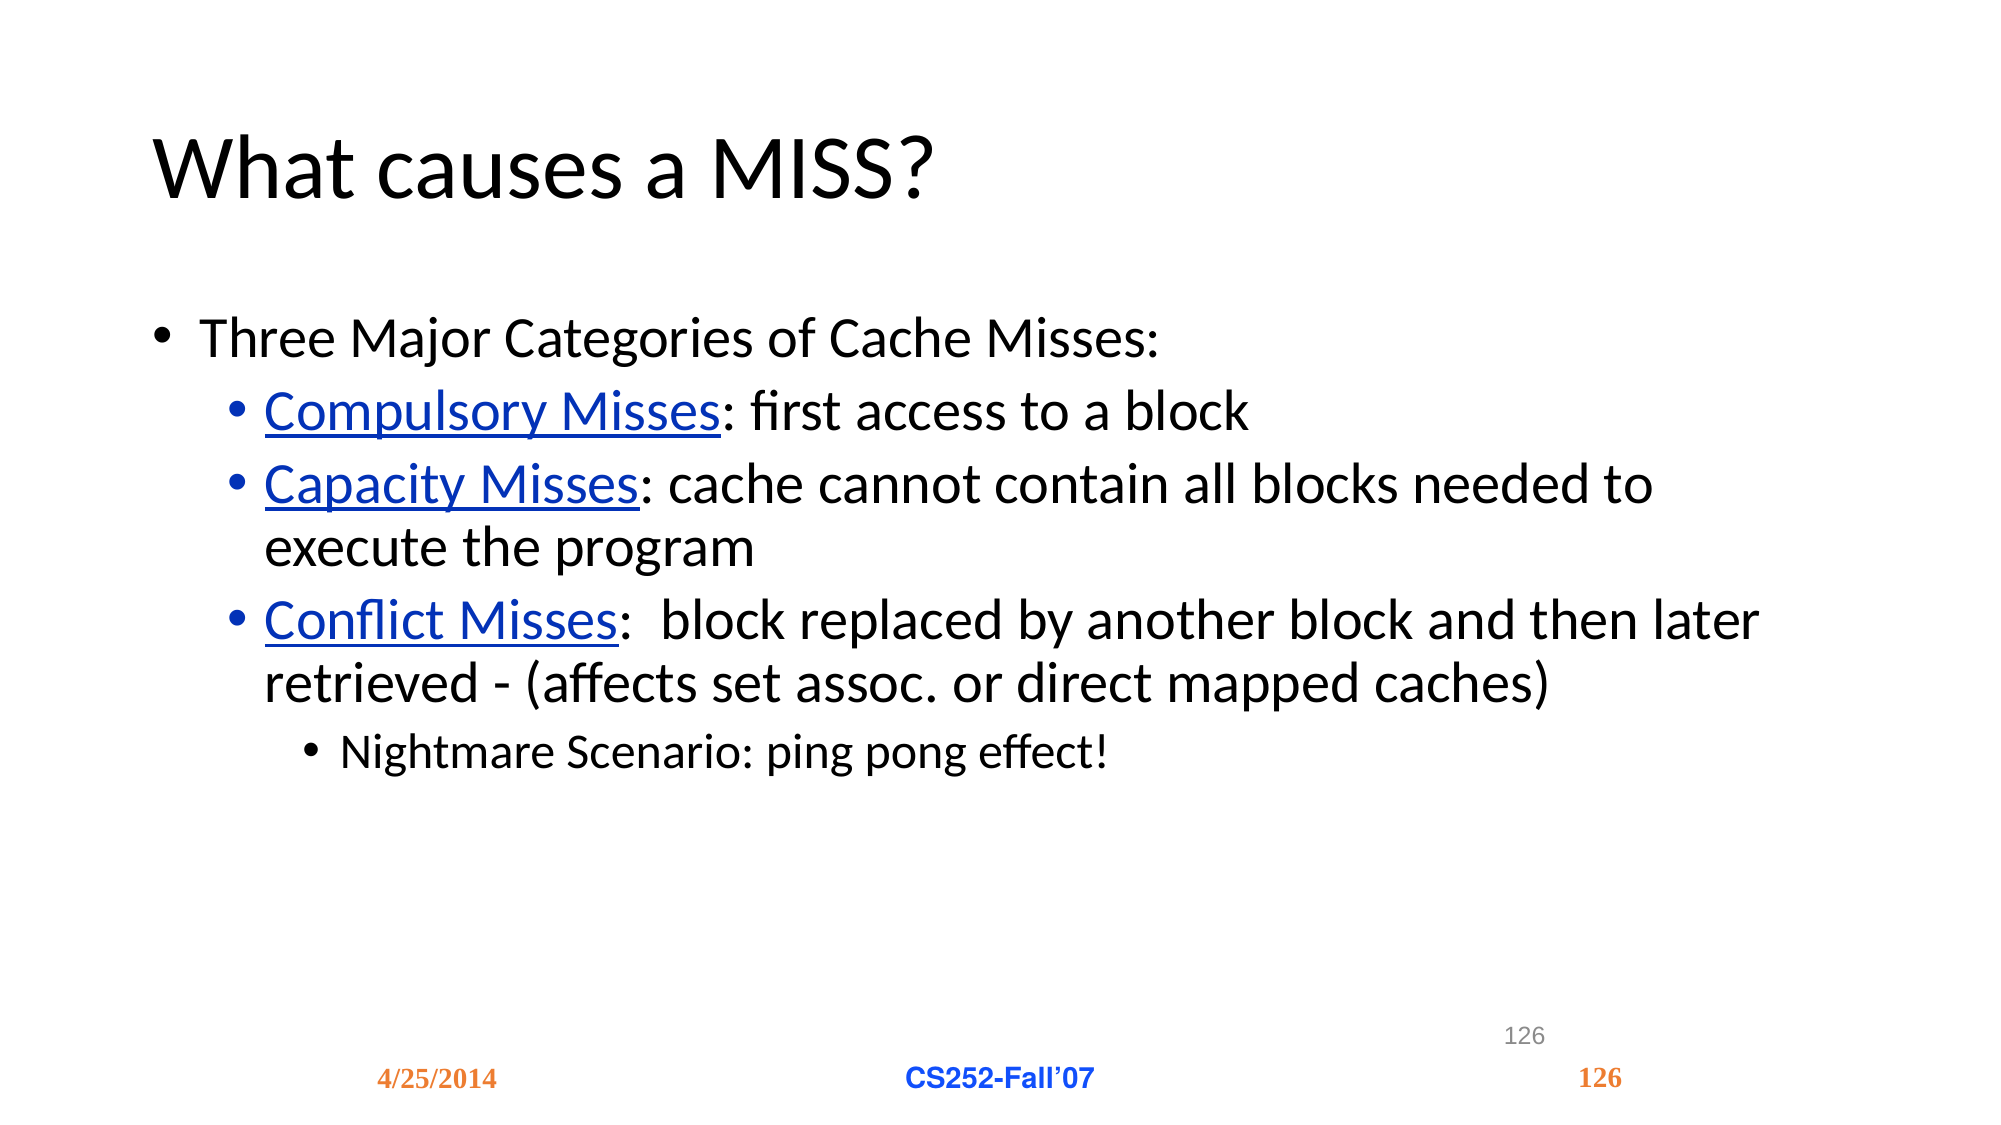

What causes a MISS?
Three Major Categories of Cache Misses:
Compulsory Misses: first access to a block
Capacity Misses: cache cannot contain all blocks needed to execute the program
Conflict Misses:  block replaced by another block and then later retrieved - (affects set assoc. or direct mapped caches)
Nightmare Scenario: ping pong effect!

126
126
4/25/2014
CS252-Fall’07